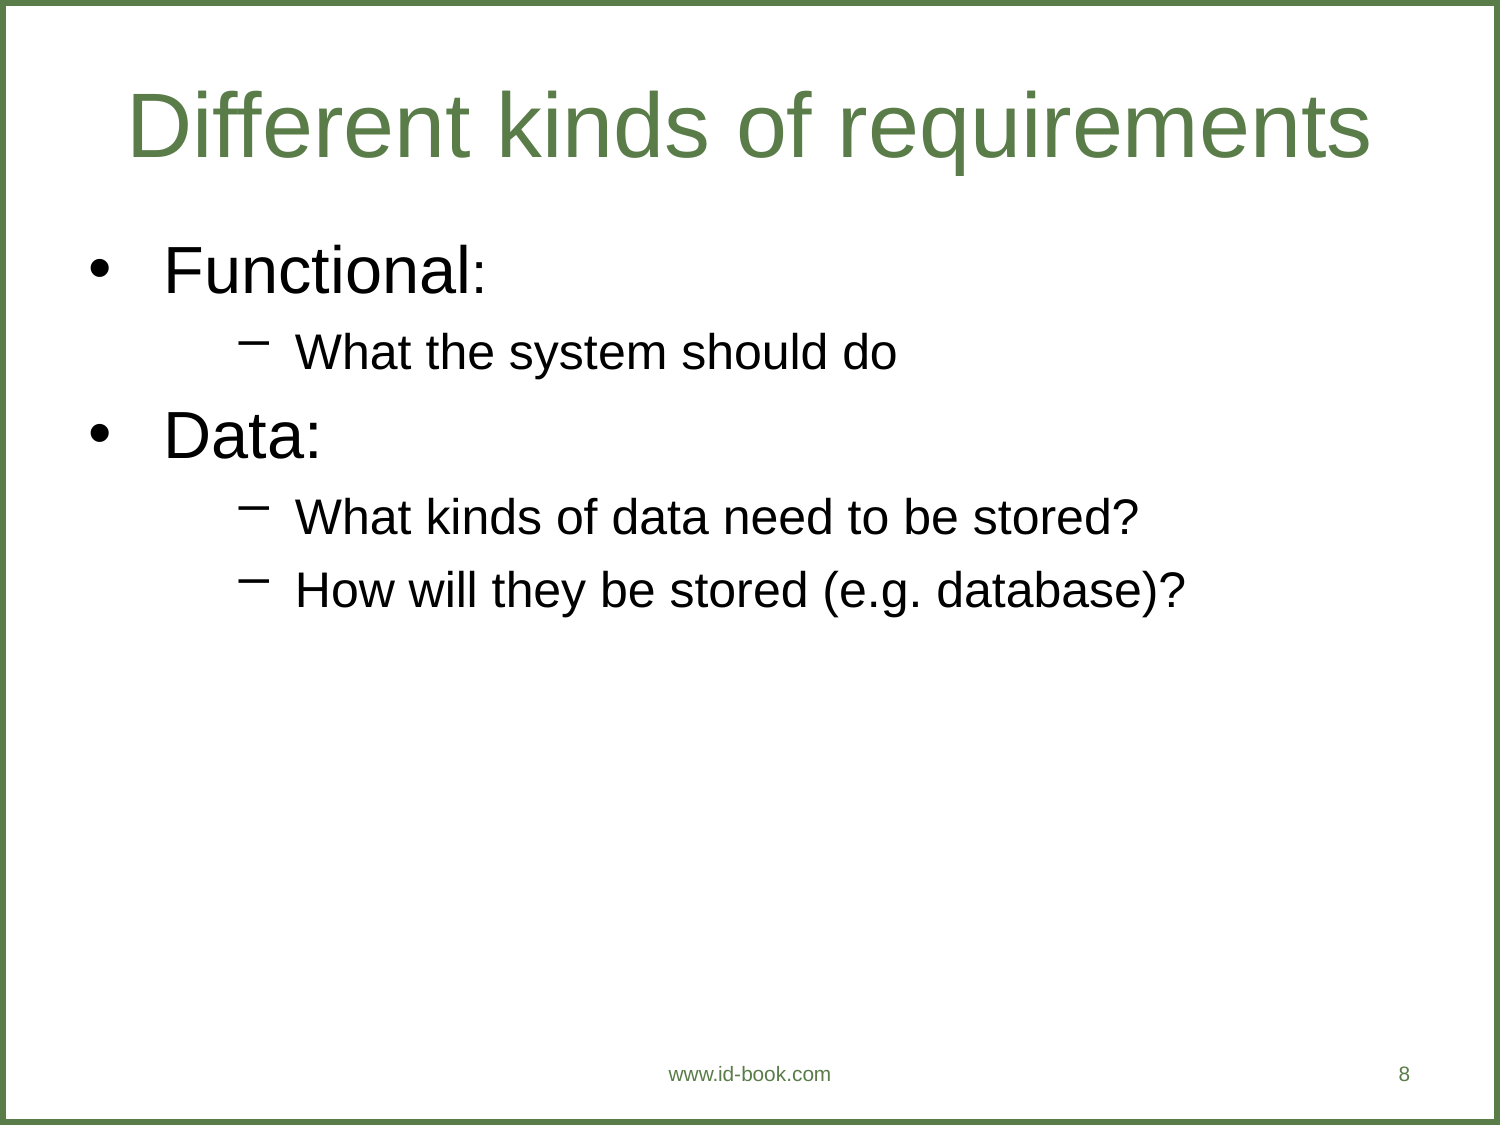

# Different kinds of requirements

Functional:
What the system should do
Data:
What kinds of data need to be stored?
How will they be stored (e.g. database)?

www.id-book.com
8